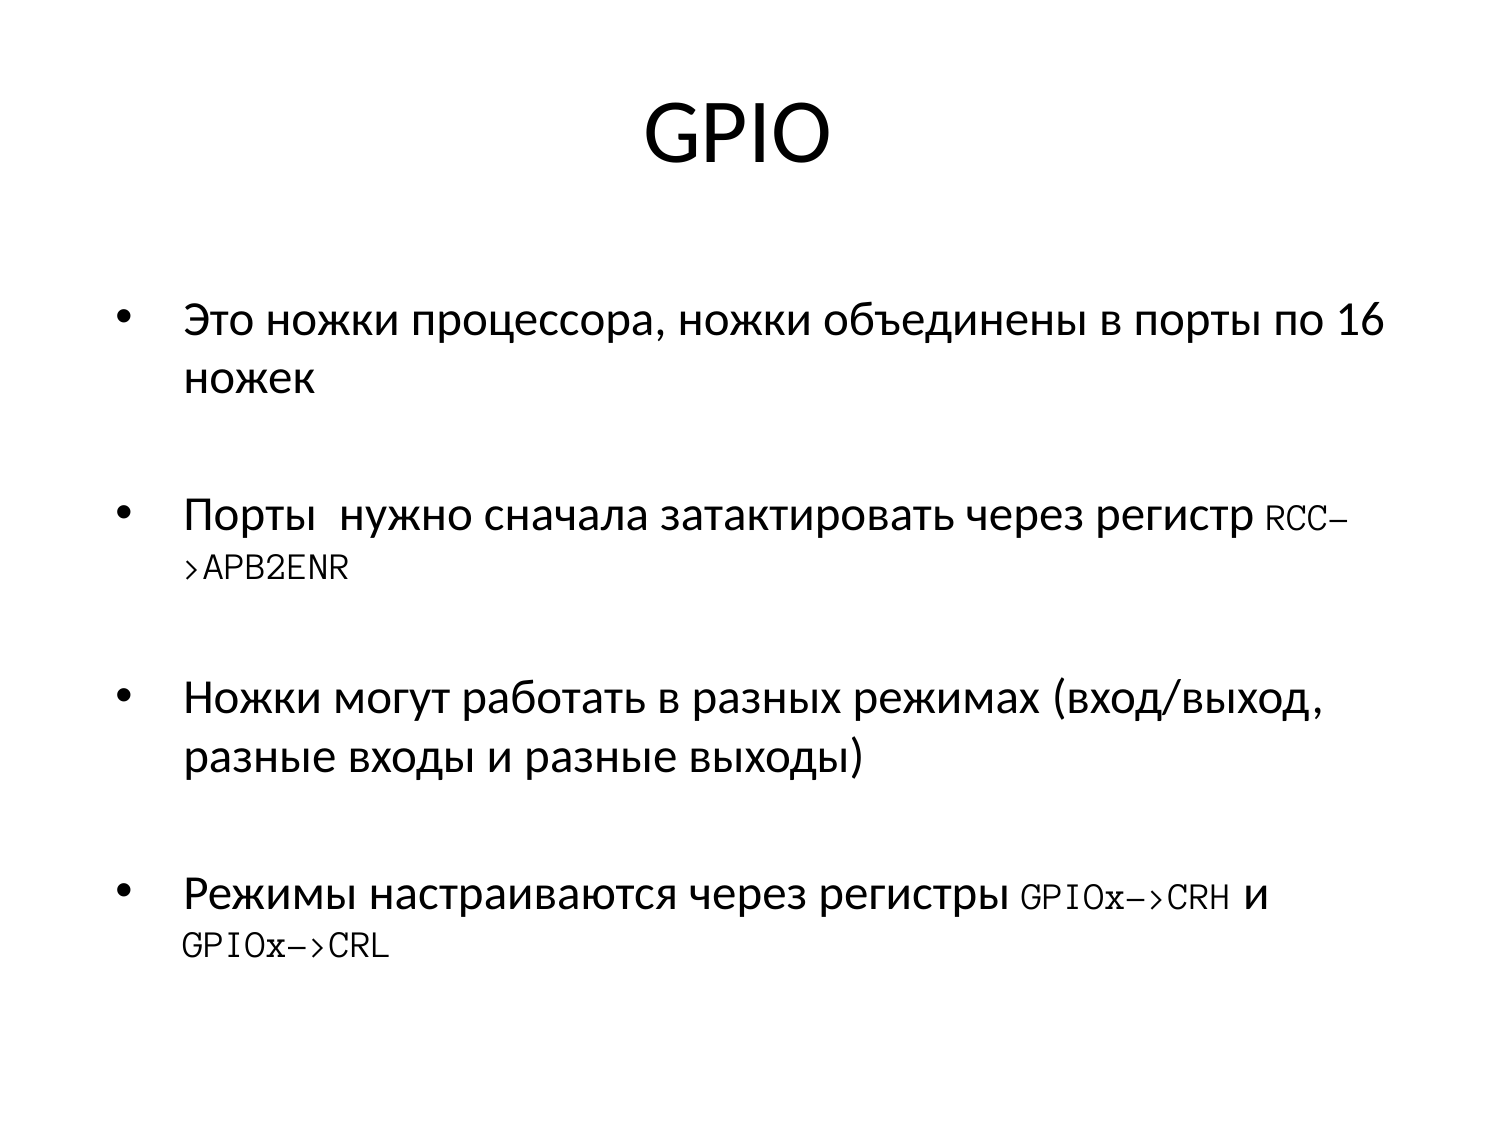

# GPIO
Это ножки процессора, ножки объединены в порты по 16 ножек

Порты  нужно сначала затактировать через регистр RCC->APB2ENR

Ножки могут работать в разных режимах (вход/выход, разные входы и разные выходы)

Режимы настраиваются через регистры GPIOx->CRH и GPIOx->CRL